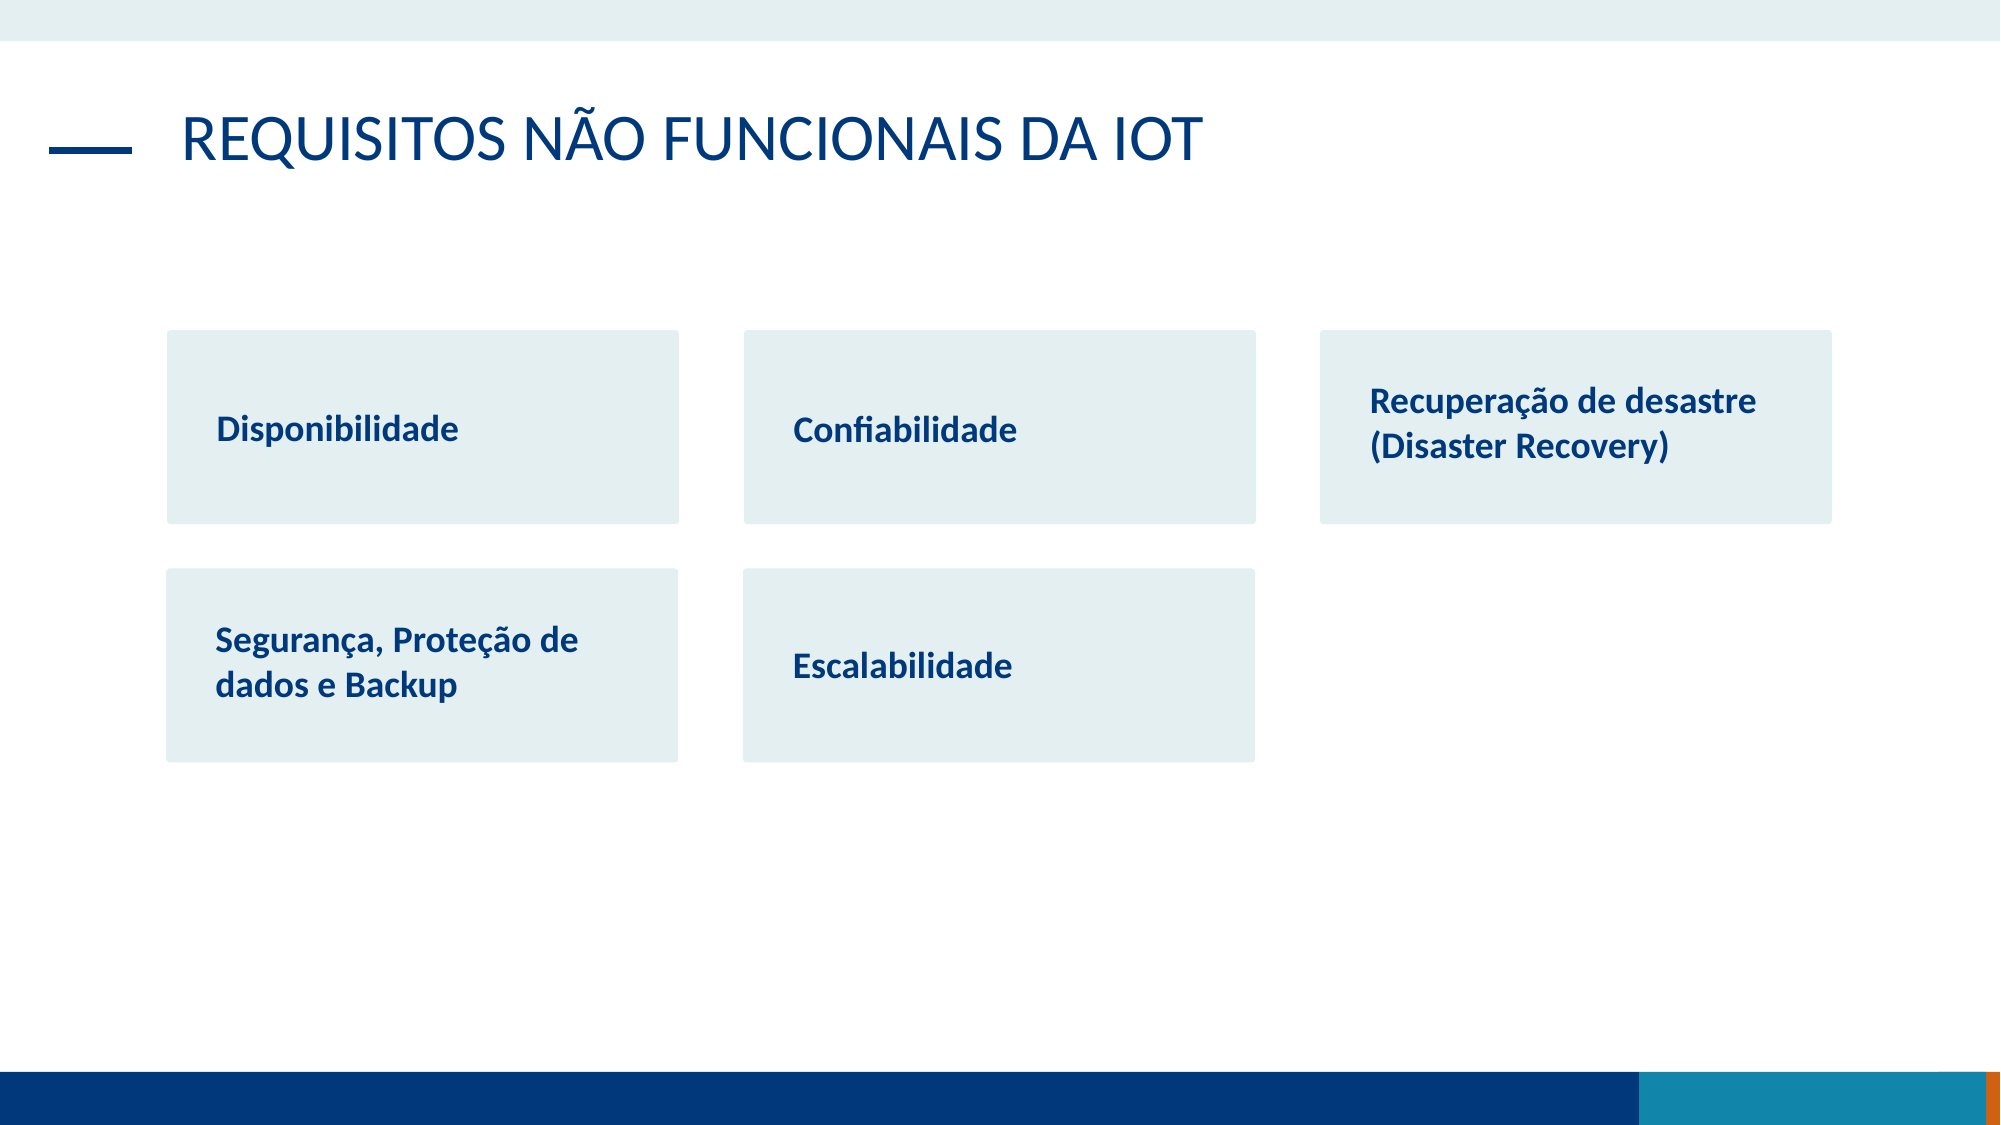

REQUISITOS NÃO FUNCIONAIS DA IOT

Disponibilidade

Confiabilidade

Recuperação de desastre (Disaster Recovery)

Segurança, Proteção de dados e Backup

Escalabilidade